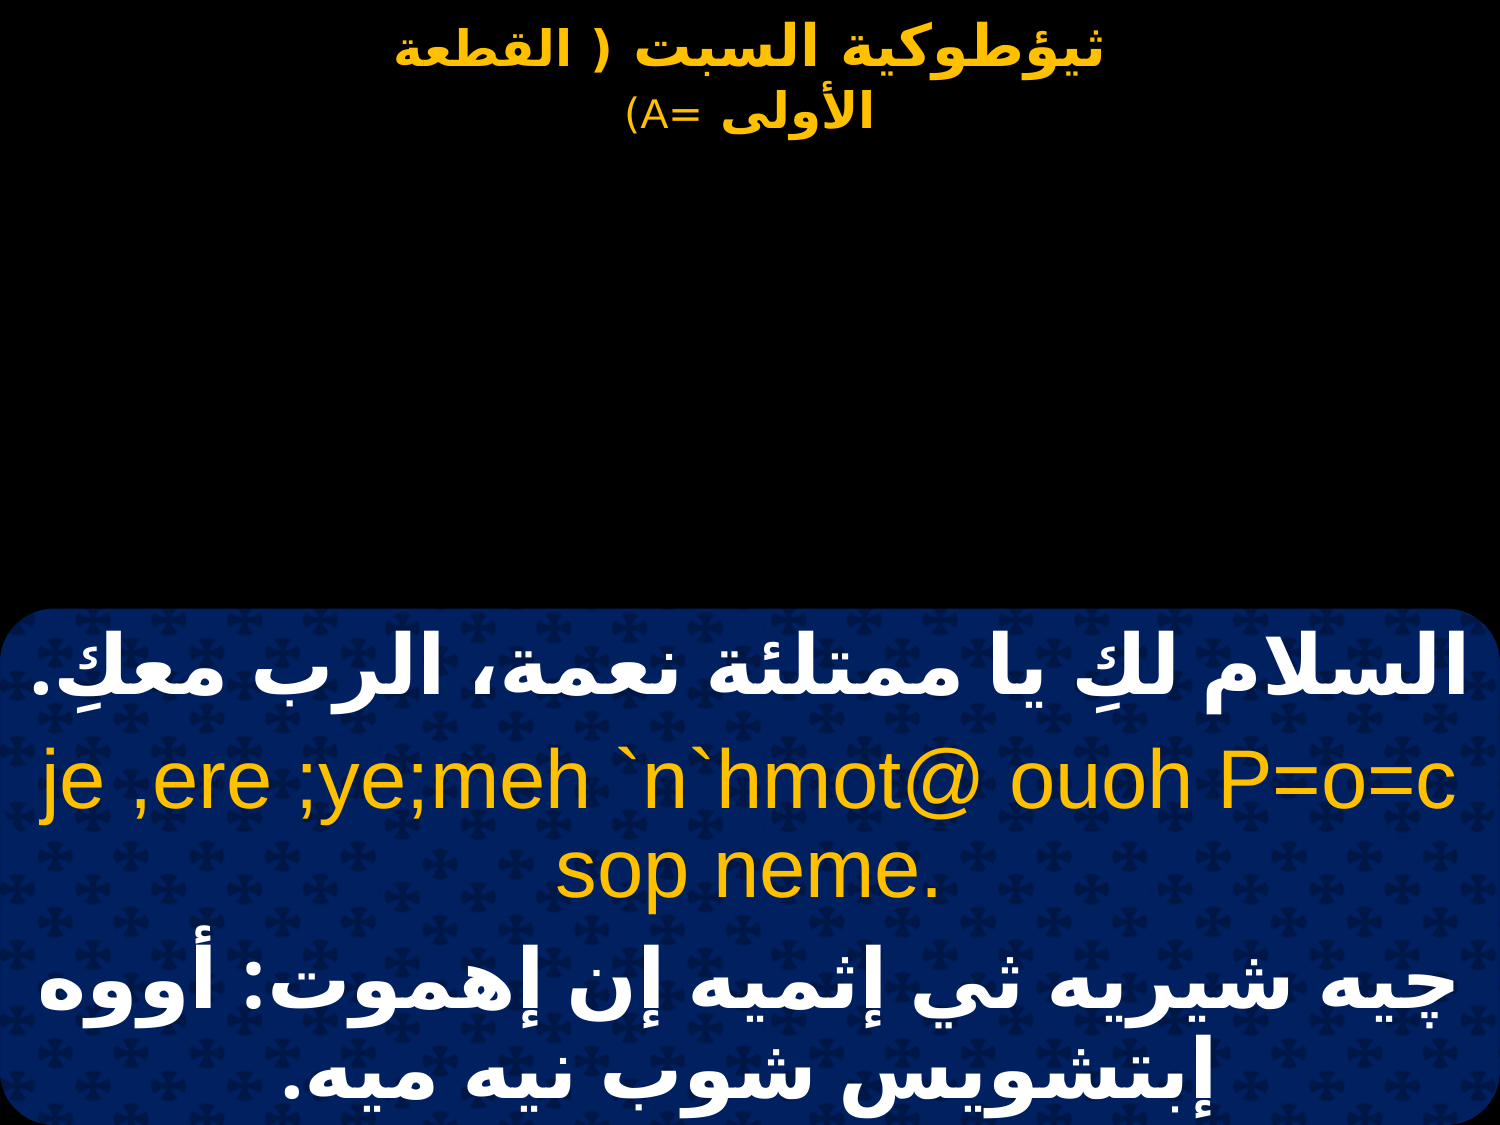

#
السلام لكِ يا ممتلئة نعمة، الرب معكِ.
je ,ere ;ye;meh `n`hmot@ ouoh P=o=c sop neme.
چيه شيريه ثي إثميه إن إهموت: أووه إبتشويس شوب نيه ميه.